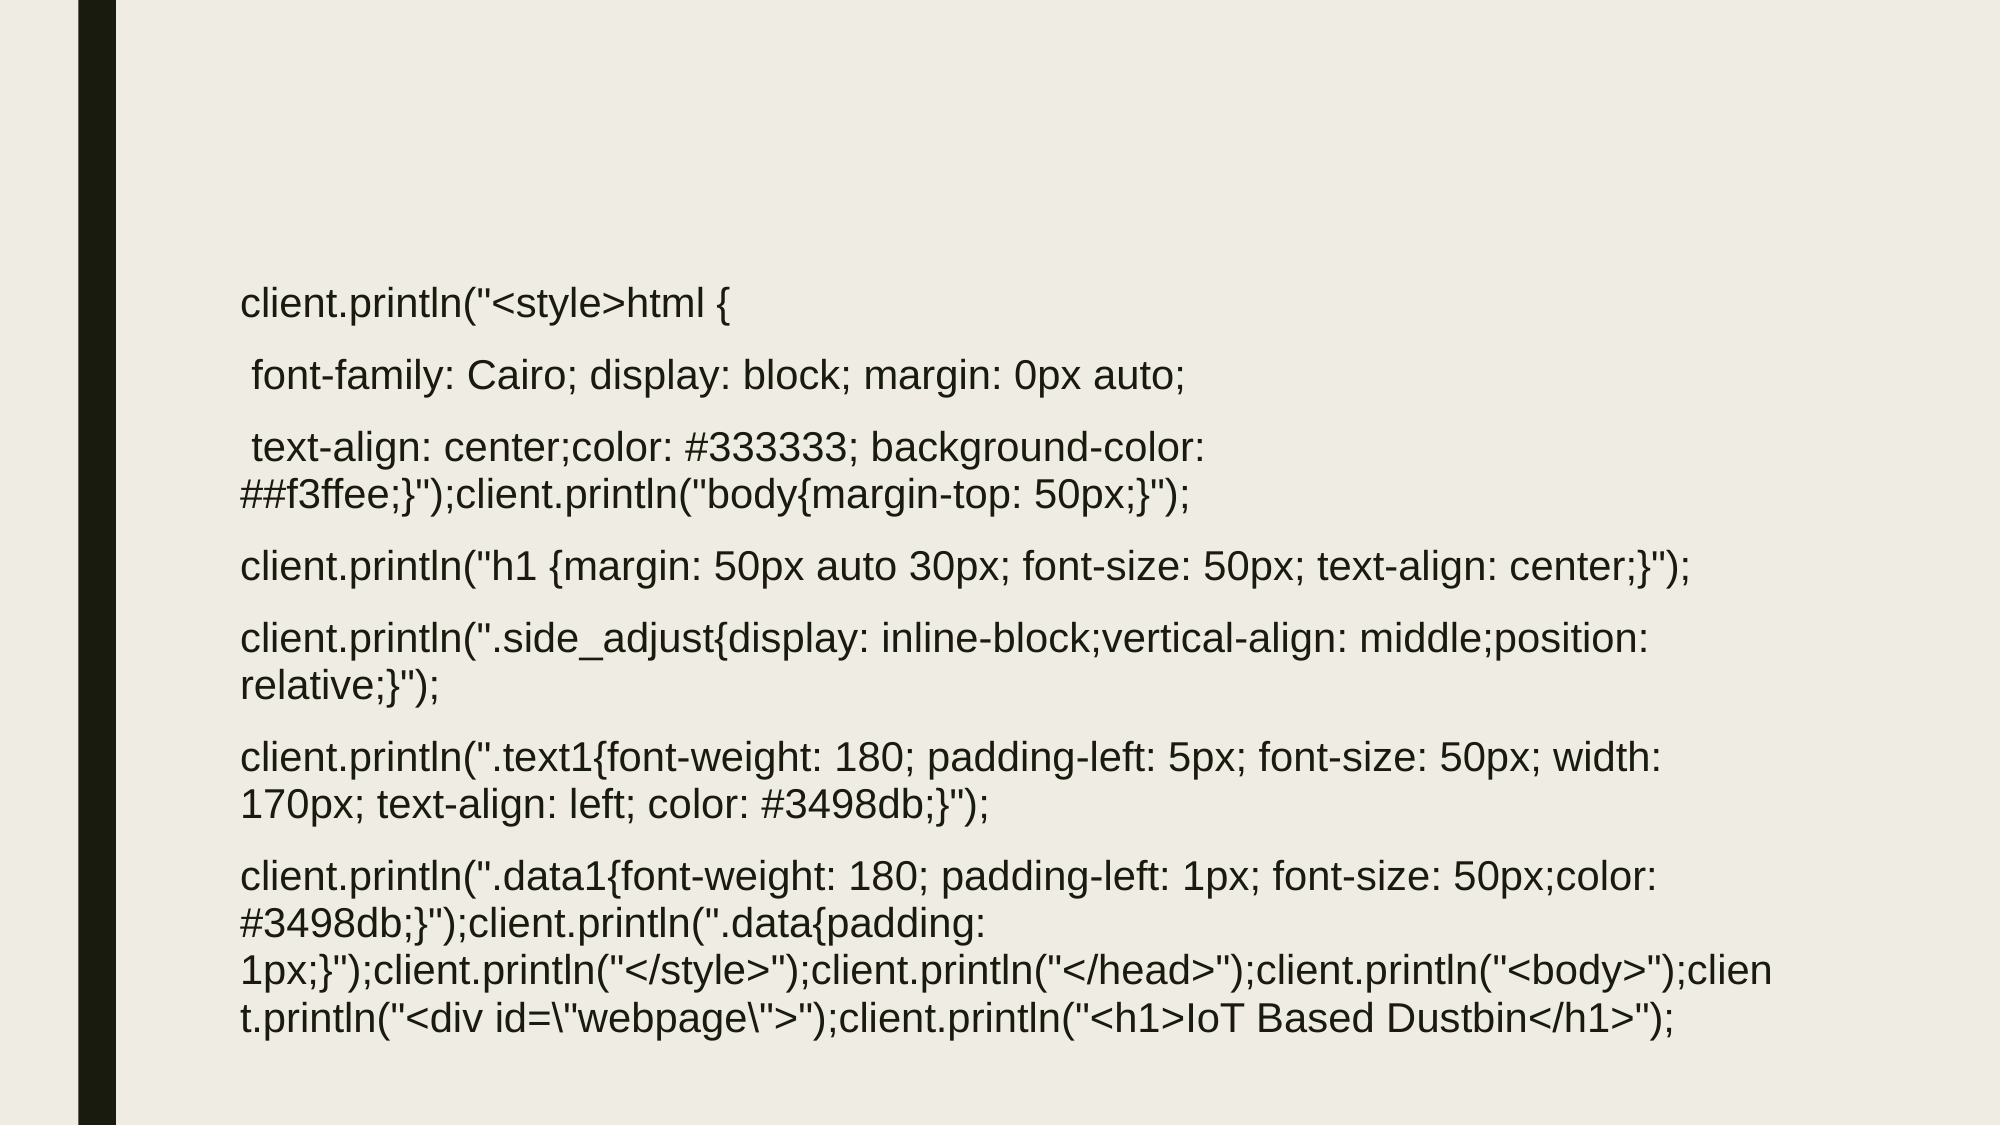

#
client.println("<style>html {
 font-family: Cairo; display: block; margin: 0px auto;
 text-align: center;color: #333333; background-color: ##f3ffee;}");client.println("body{margin-top: 50px;}");
client.println("h1 {margin: 50px auto 30px; font-size: 50px; text-align: center;}");
client.println(".side_adjust{display: inline-block;vertical-align: middle;position: relative;}");
client.println(".text1{font-weight: 180; padding-left: 5px; font-size: 50px; width: 170px; text-align: left; color: #3498db;}");
client.println(".data1{font-weight: 180; padding-left: 1px; font-size: 50px;color: #3498db;}");client.println(".data{padding: 1px;}");client.println("</style>");client.println("</head>");client.println("<body>");client.println("<div id=\"webpage\">");client.println("<h1>IoT Based Dustbin</h1>");